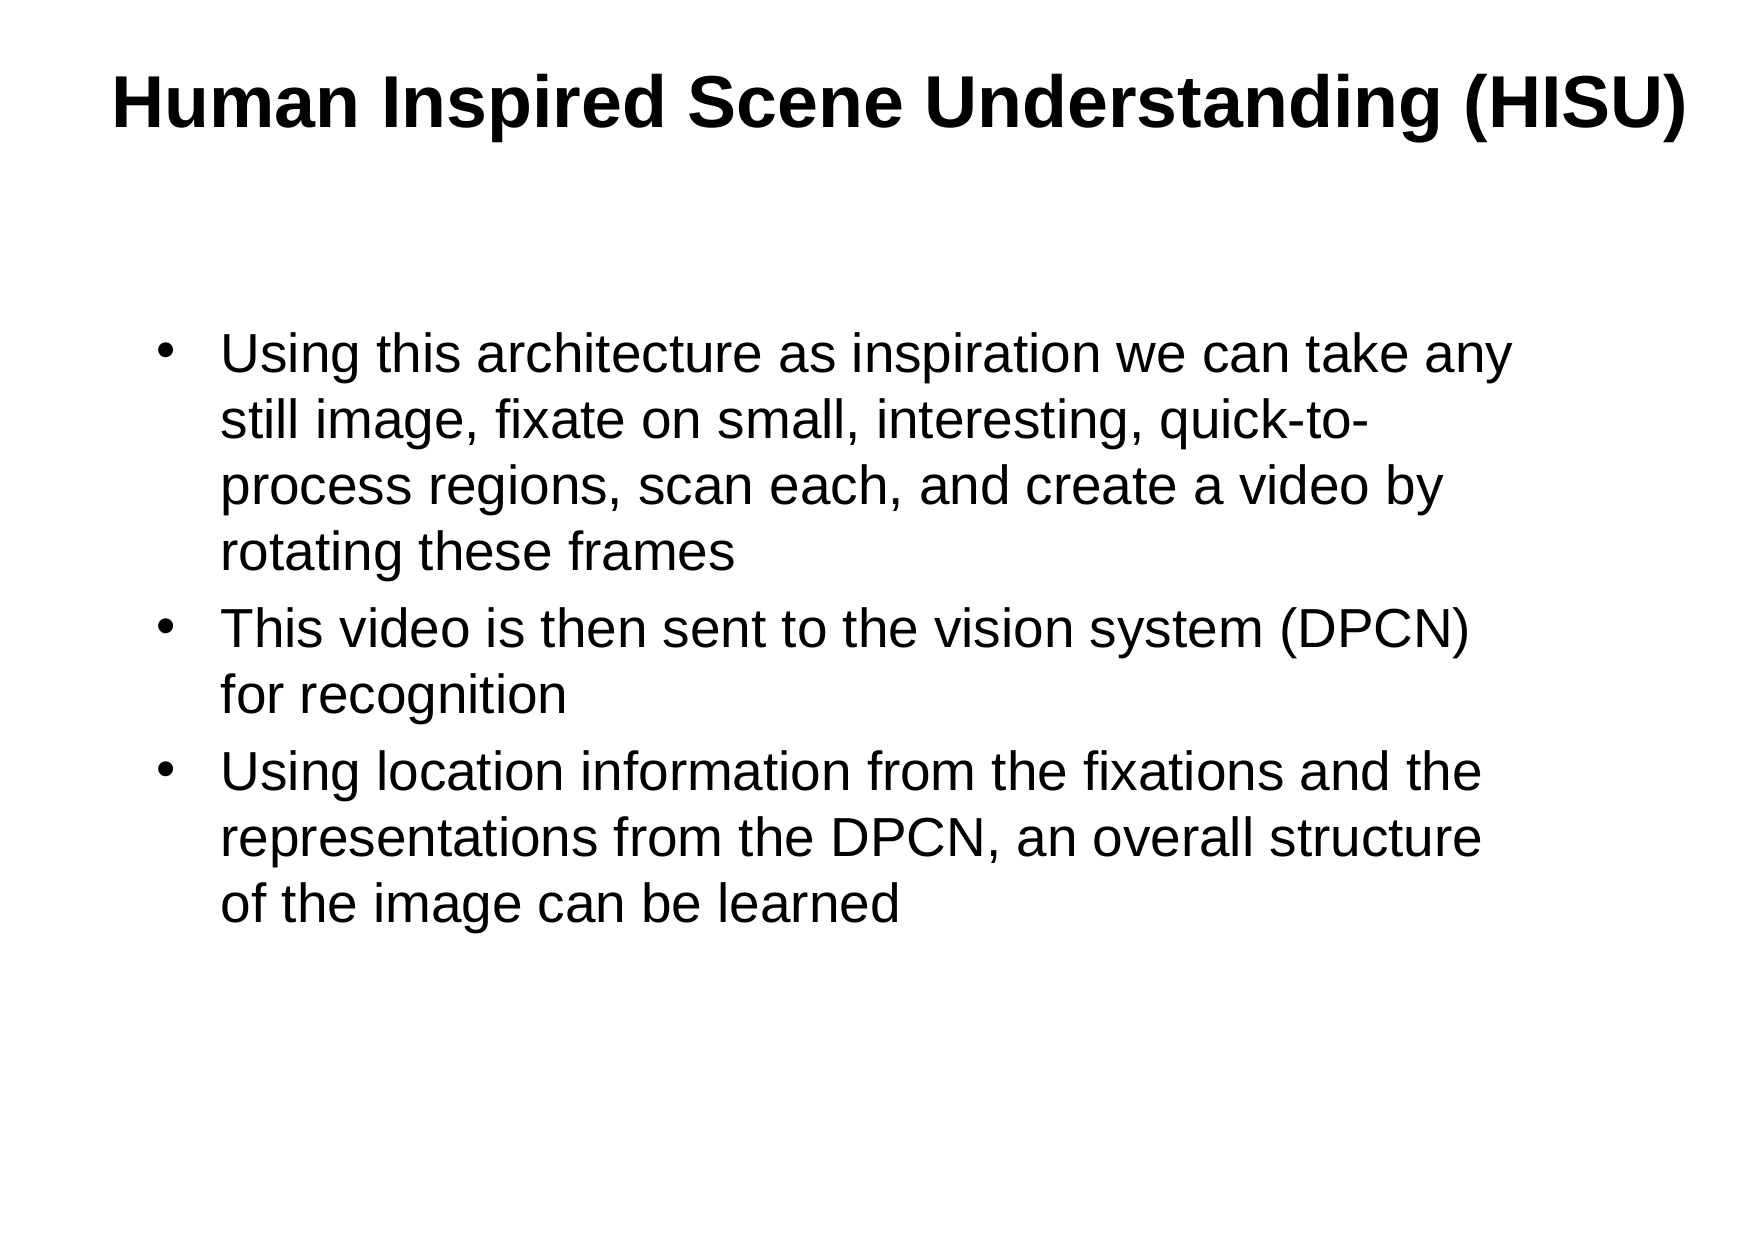

Human Inspired Scene Understanding (HISU)
Using this architecture as inspiration we can take any still image, fixate on small, interesting, quick-to-process regions, scan each, and create a video by rotating these frames
This video is then sent to the vision system (DPCN) for recognition
Using location information from the fixations and the representations from the DPCN, an overall structure of the image can be learned